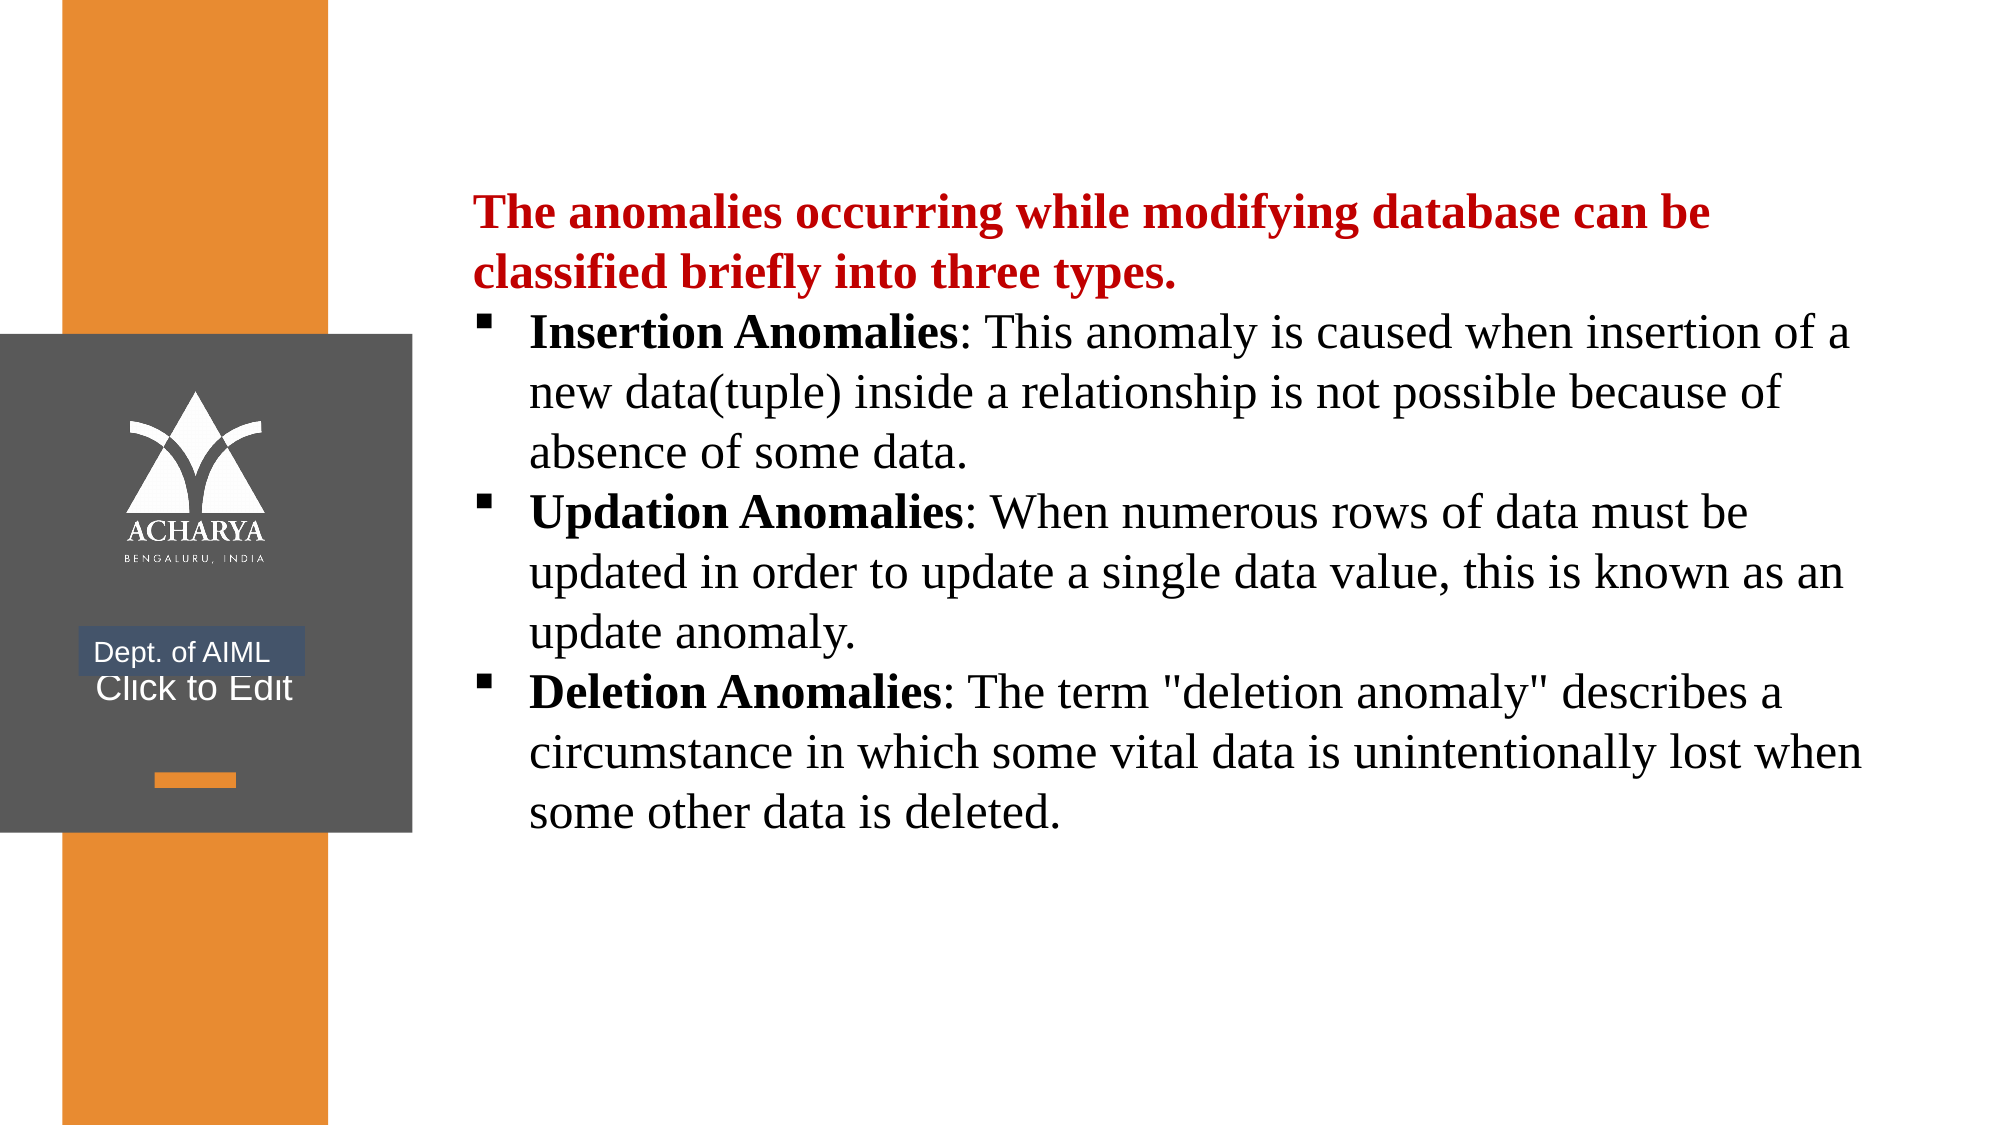

The anomalies occurring while modifying database can be classified briefly into three types.
Insertion Anomalies: This anomaly is caused when insertion of a new data(tuple) inside a relationship is not possible because of absence of some data.
Updation Anomalies: When numerous rows of data must be updated in order to update a single data value, this is known as an update anomaly.
Deletion Anomalies: The term "deletion anomaly" describes a circumstance in which some vital data is unintentionally lost when some other data is deleted.
Dept. of AIML